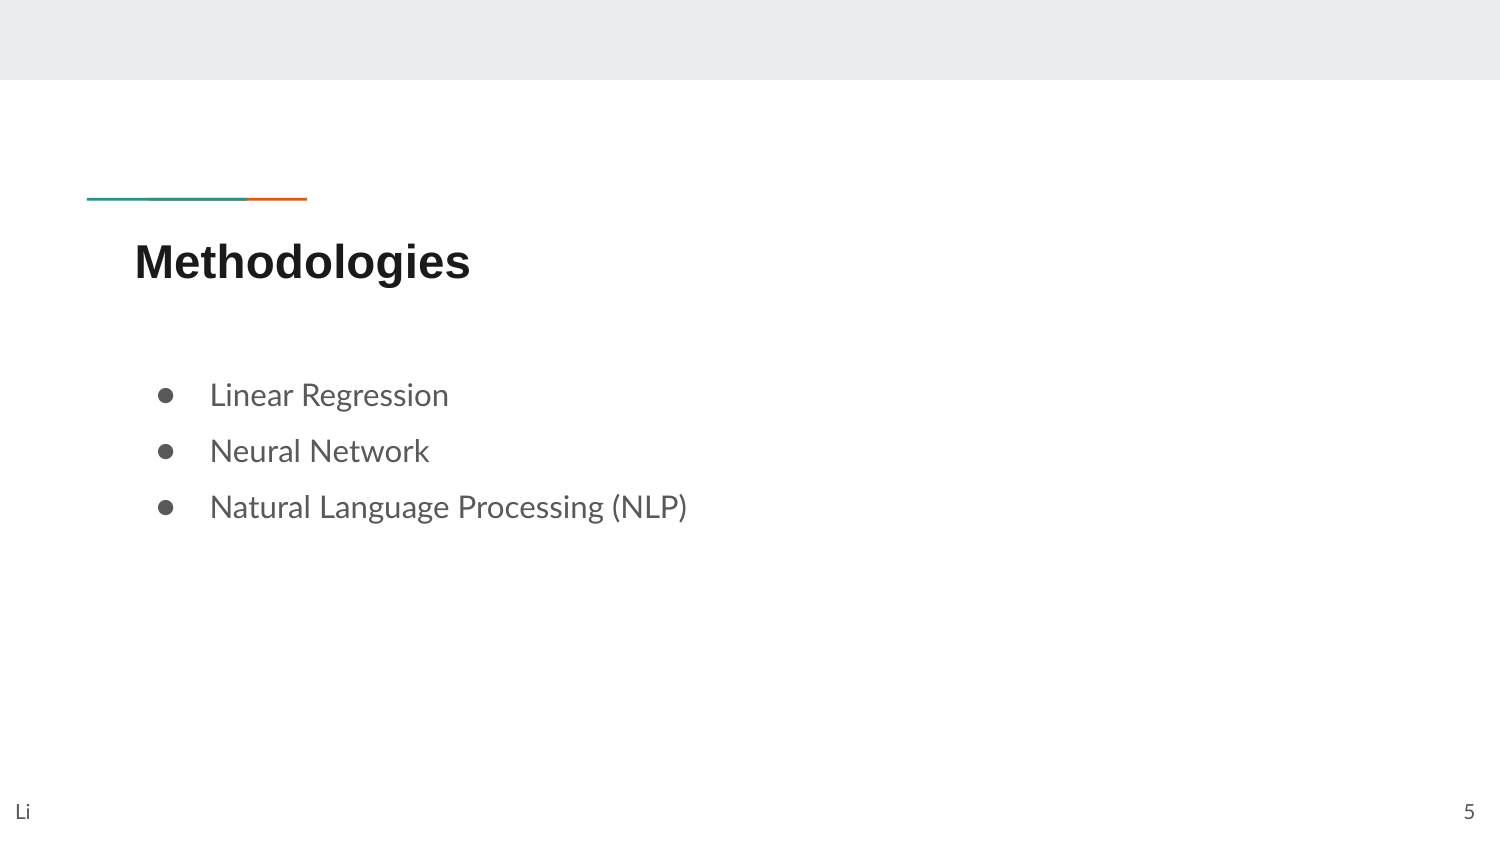

# Methodologies
Linear Regression
Neural Network
Natural Language Processing (NLP)
Li
5